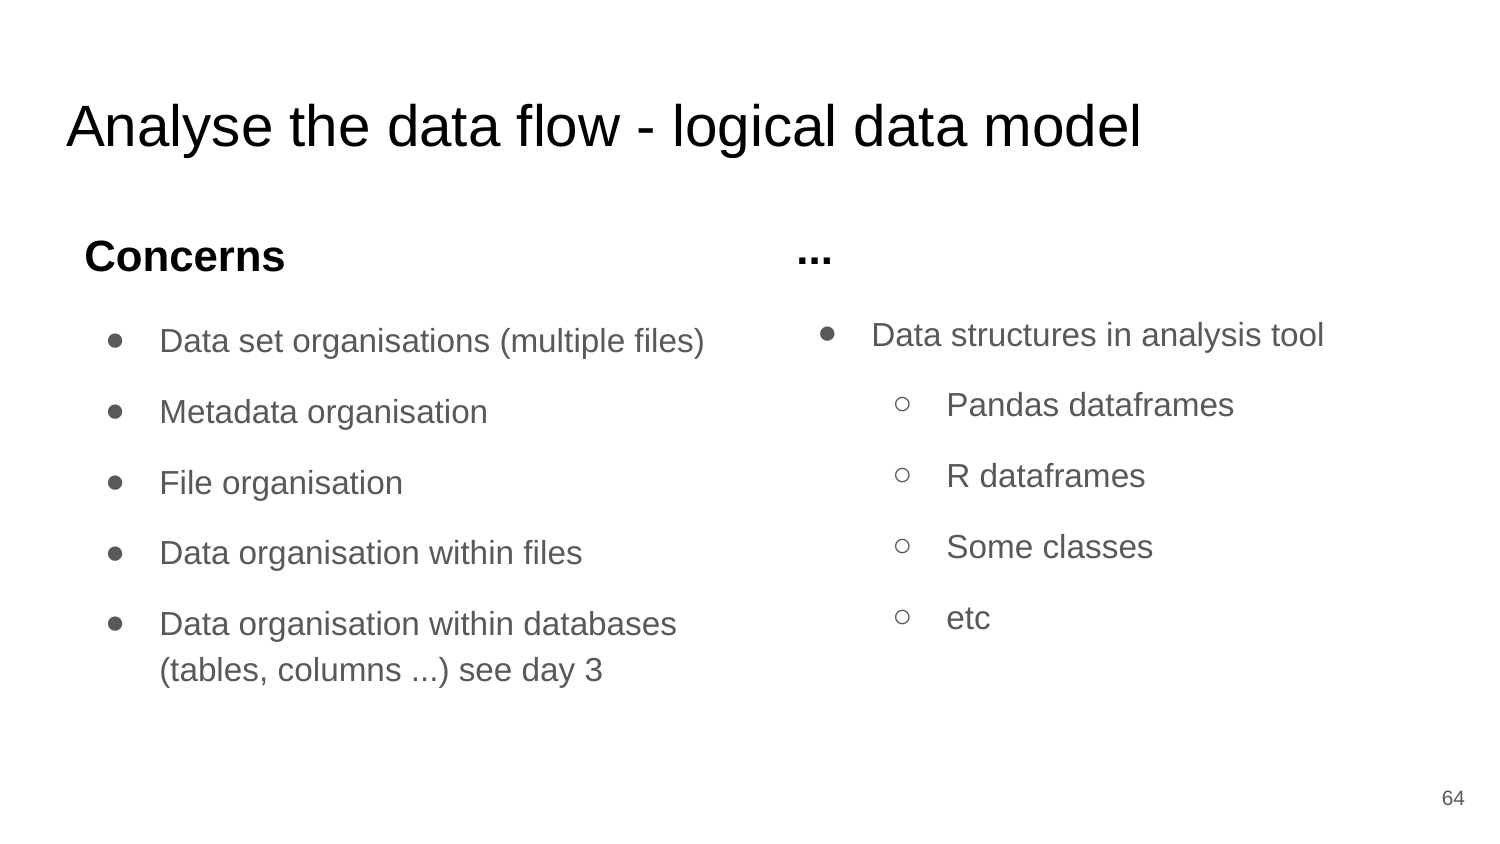

# Analyse the data flow - logical data model
...
Data structures in analysis tool
Pandas dataframes
R dataframes
Some classes
etc
Concerns
Data set organisations (multiple files)
Metadata organisation
File organisation
Data organisation within files
Data organisation within databases (tables, columns ...) see day 3

64